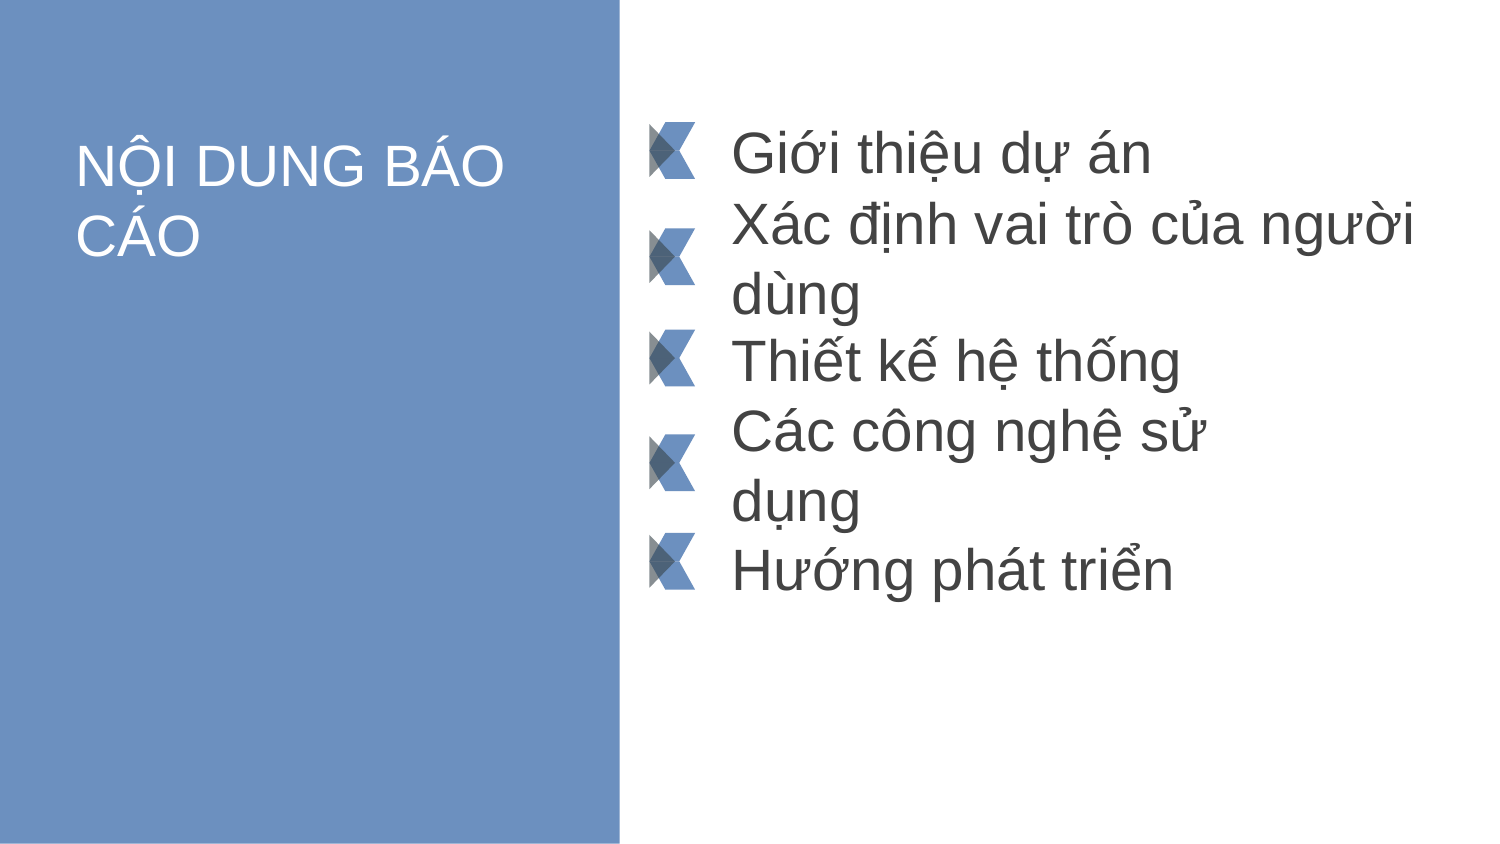

# NỘI DUNG BÁO CÁO
Giới thiệu dự án

Xác định vai trò của người dùng

Thiết kế hệ thống

Các công nghệ sử dụng

Hướng phát triển